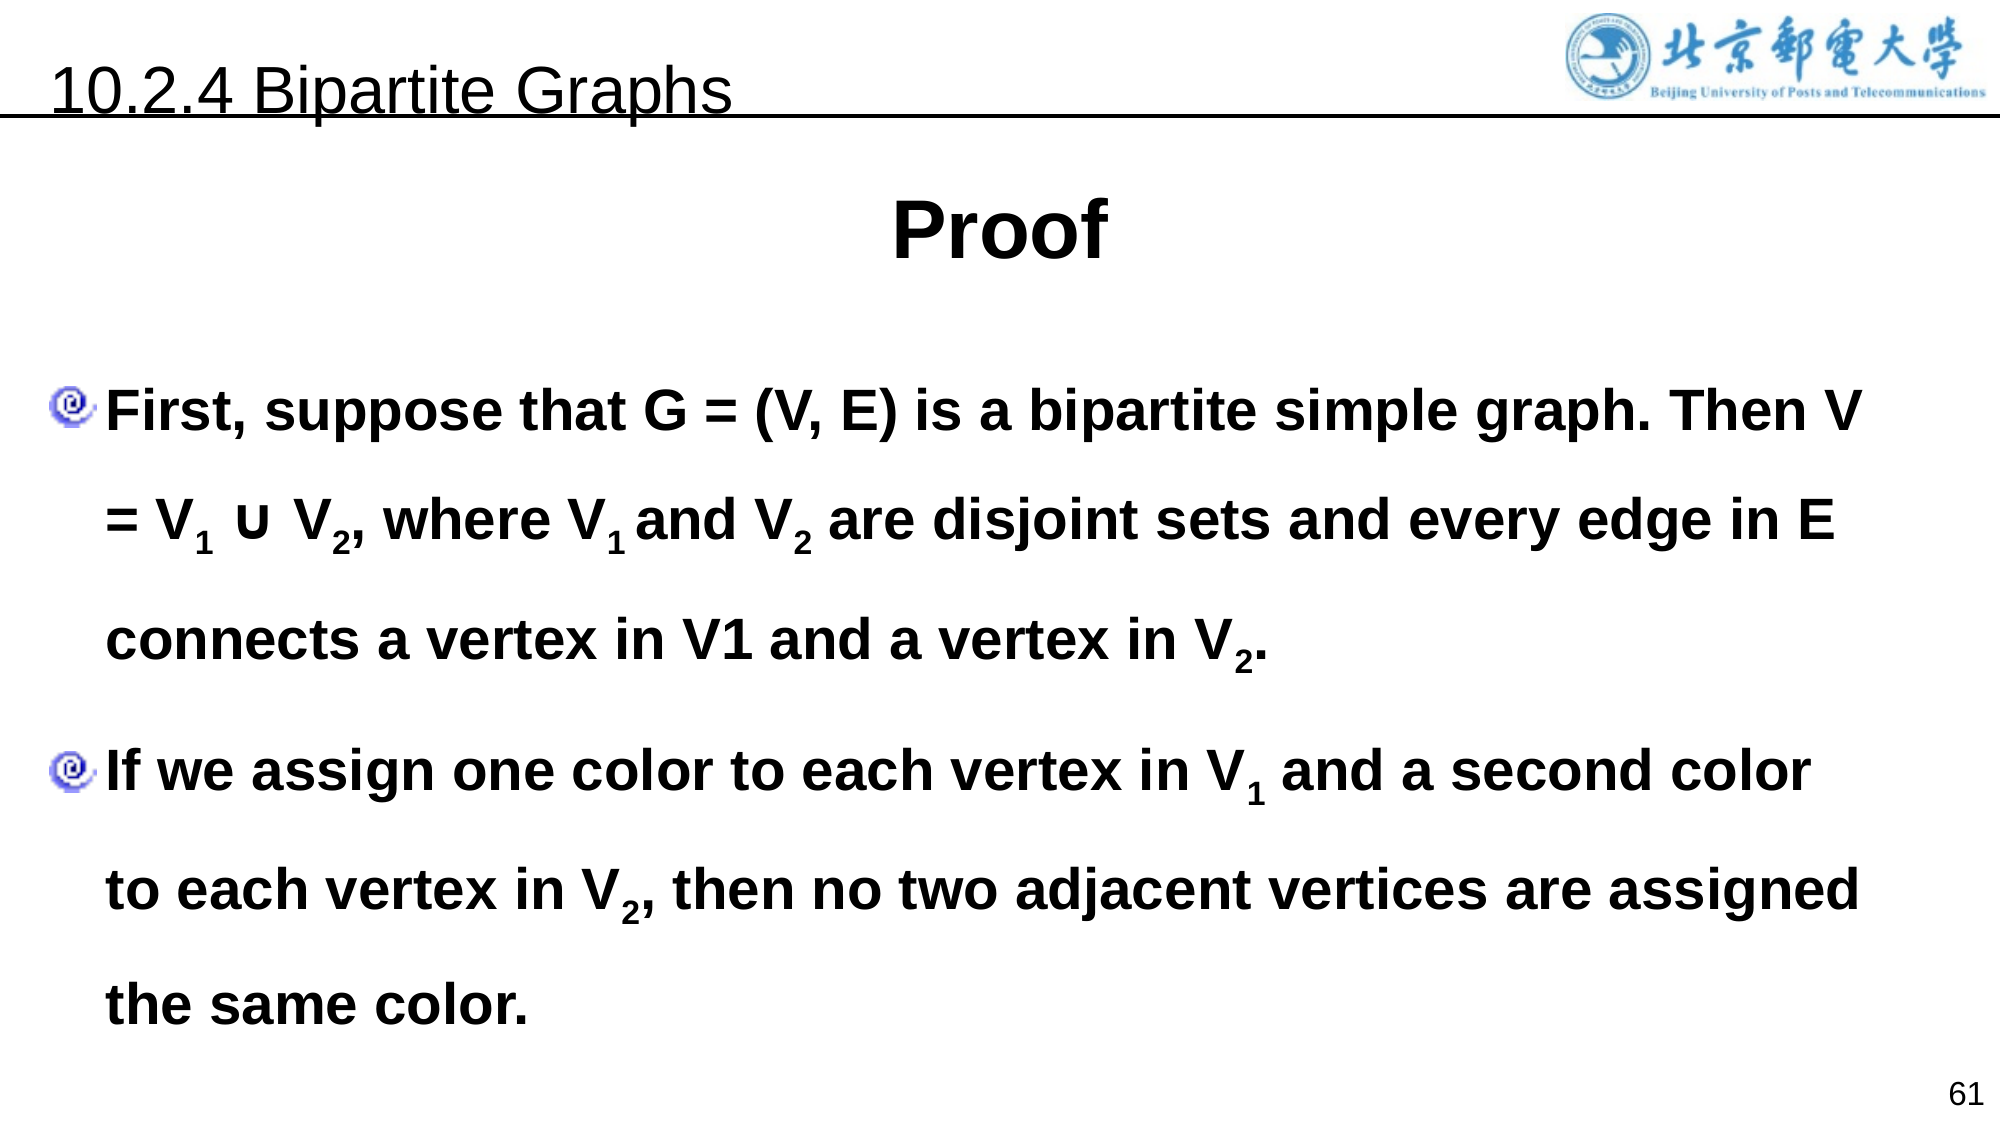

10.2.4 Bipartite Graphs
Proof
First, suppose that G = (V, E) is a bipartite simple graph. Then V = V1 ∪ V2, where V1 and V2 are disjoint sets and every edge in E connects a vertex in V1 and a vertex in V2.
If we assign one color to each vertex in V1 and a second color to each vertex in V2, then no two adjacent vertices are assigned the same color.